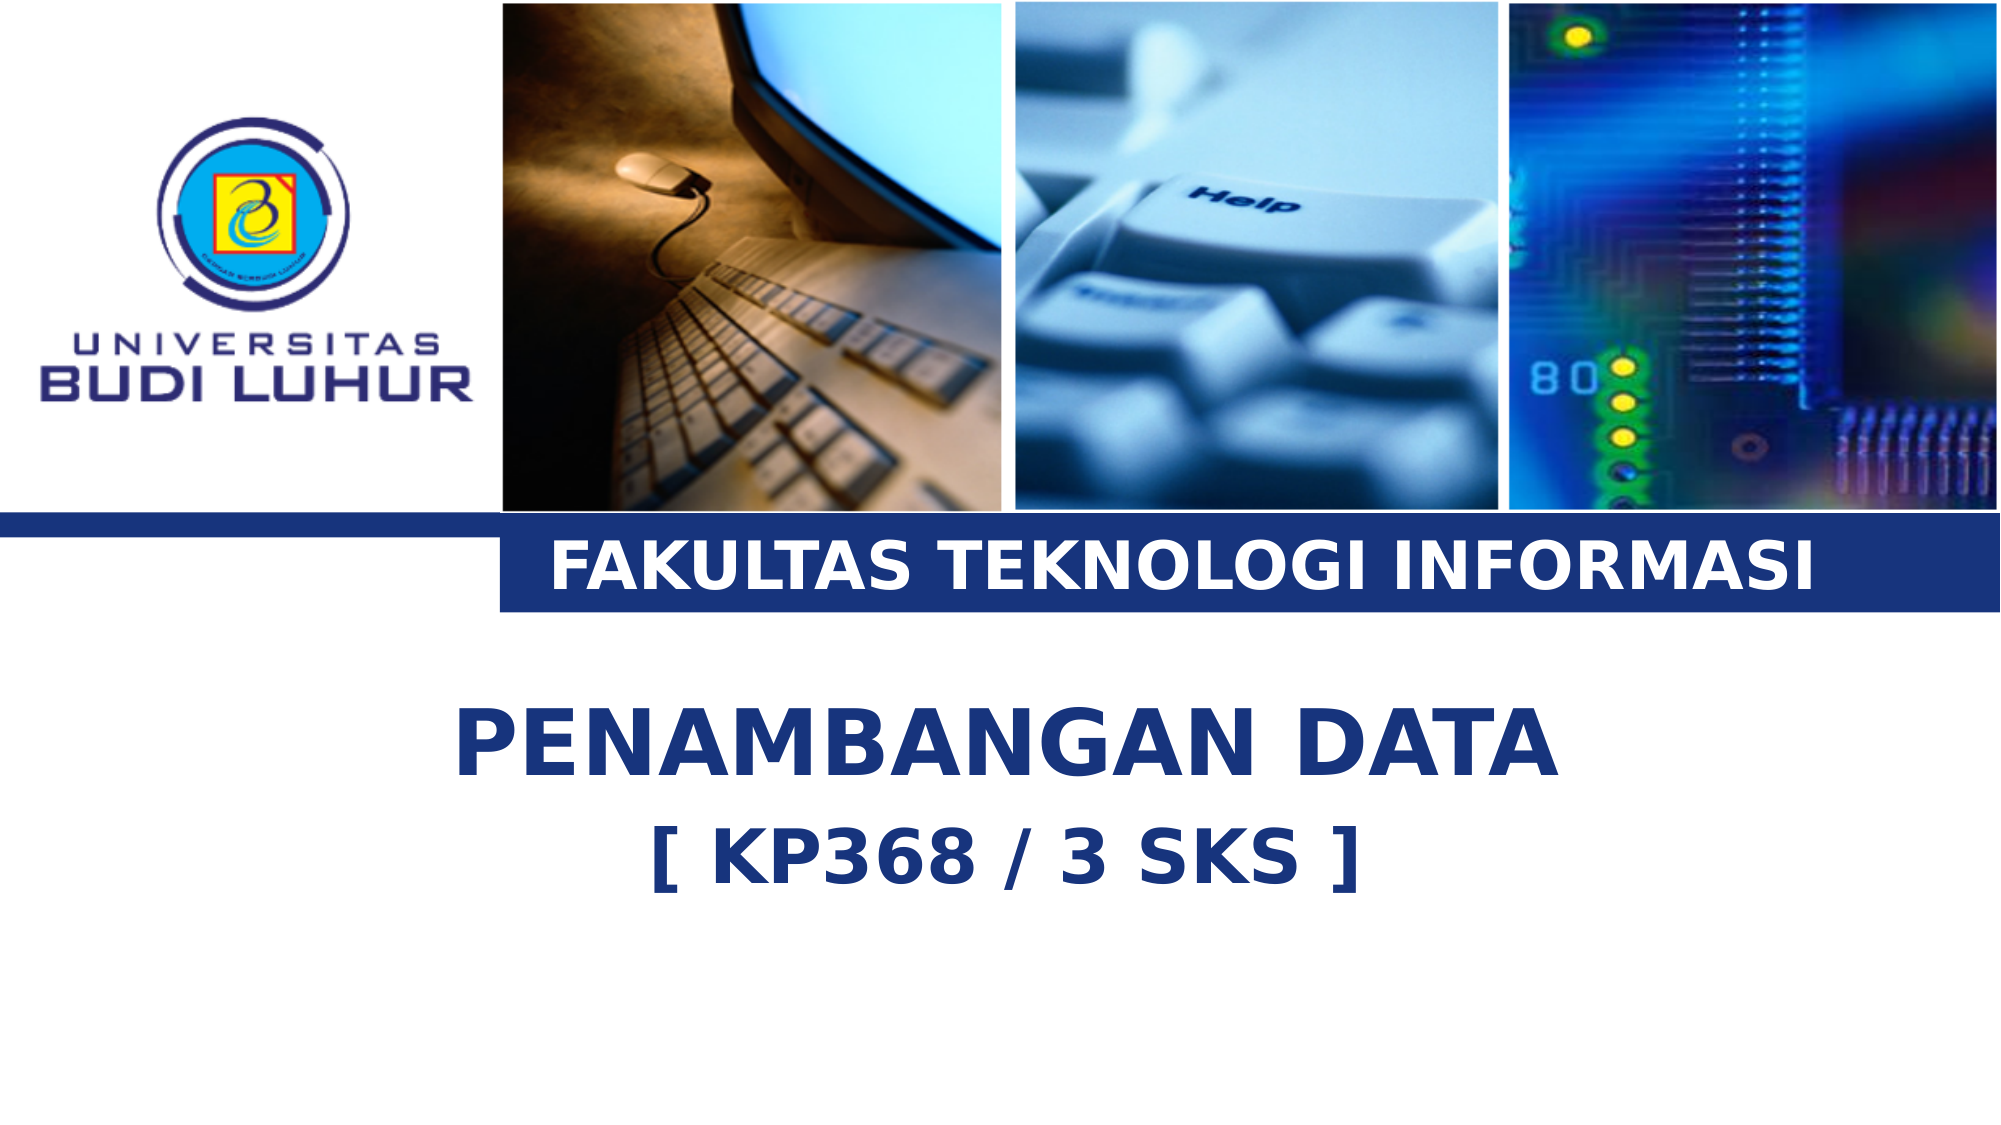

# FAKULTAS TEKNOLOGI INFORMASI
PENAMBANGAN DATA
[ KP368 / 3 SKS ]